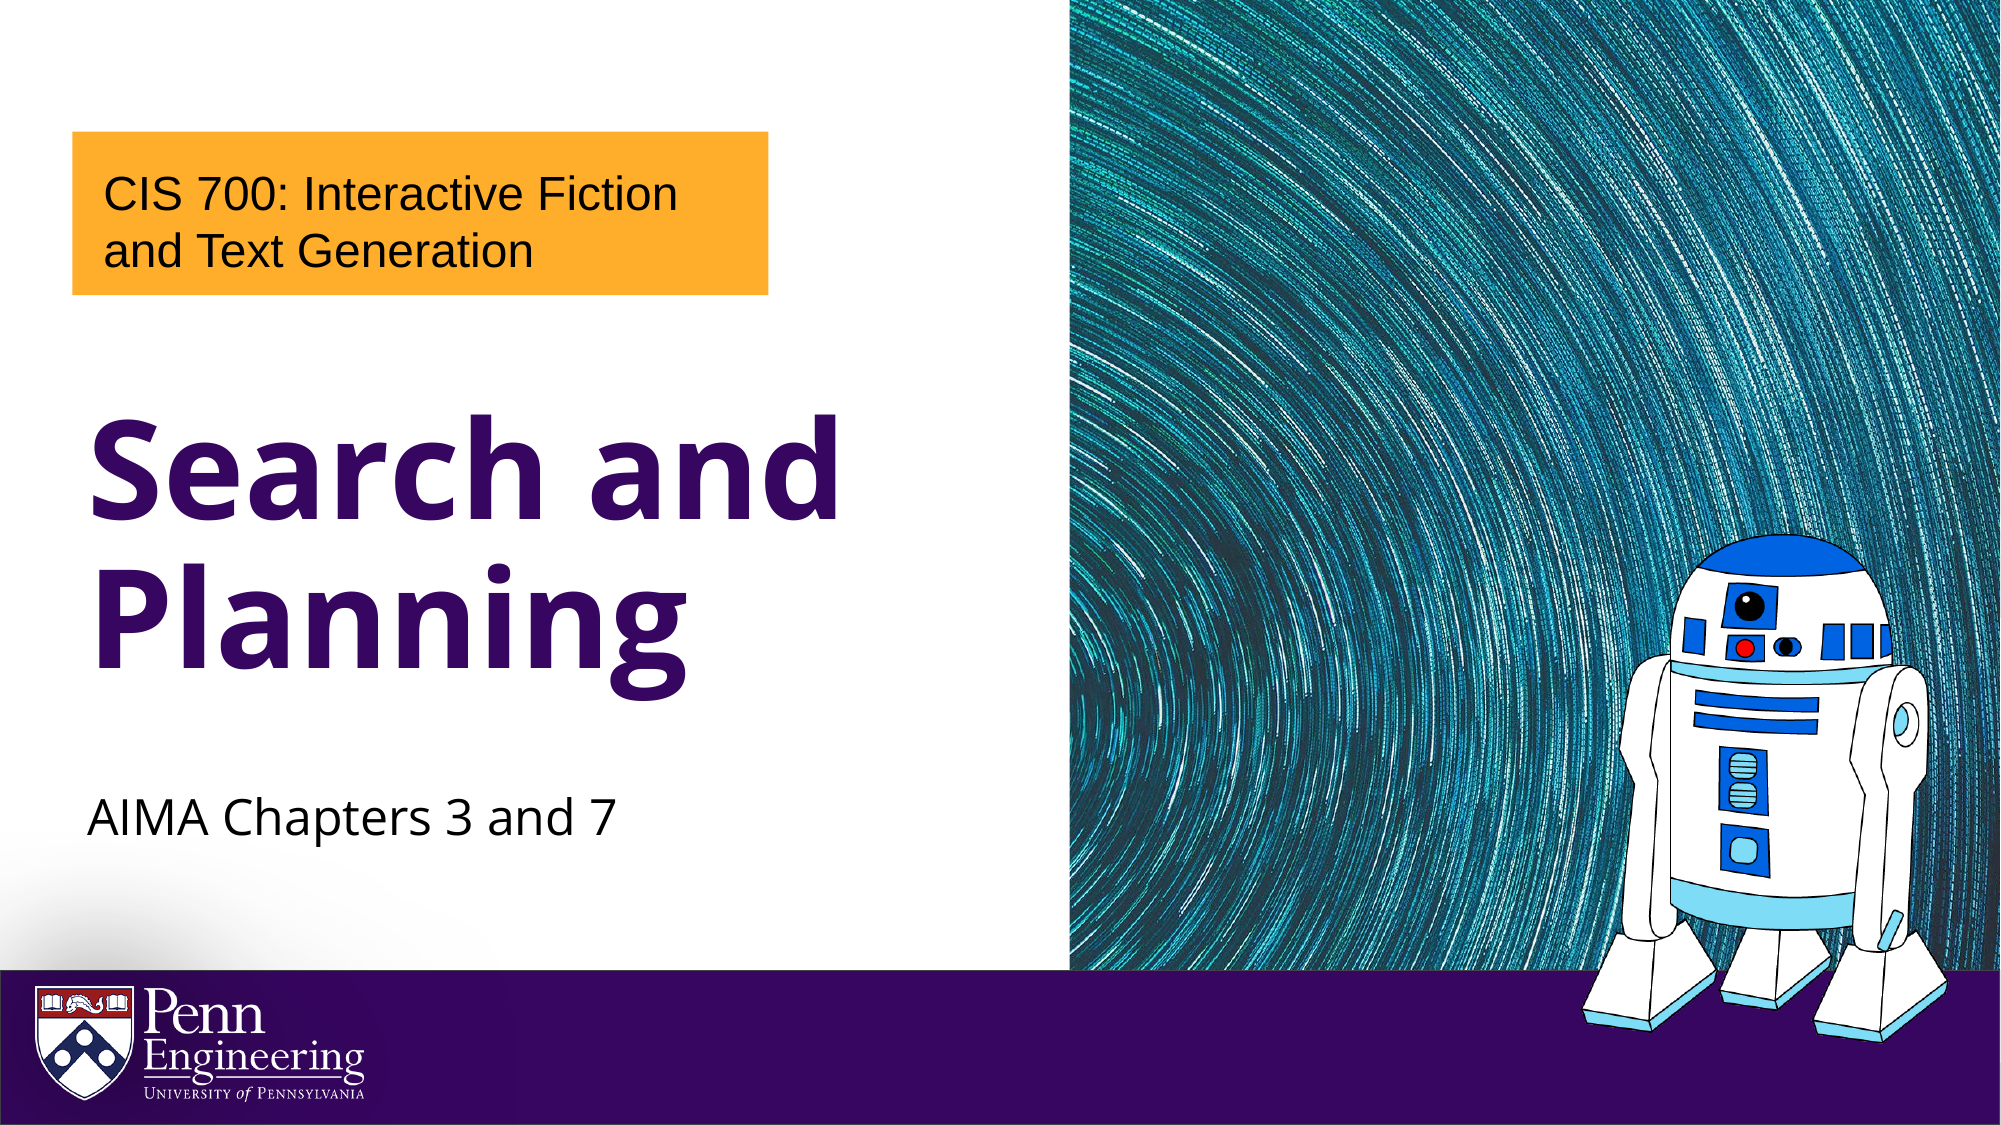

# Search and Planning
AIMA Chapters 3 and 7